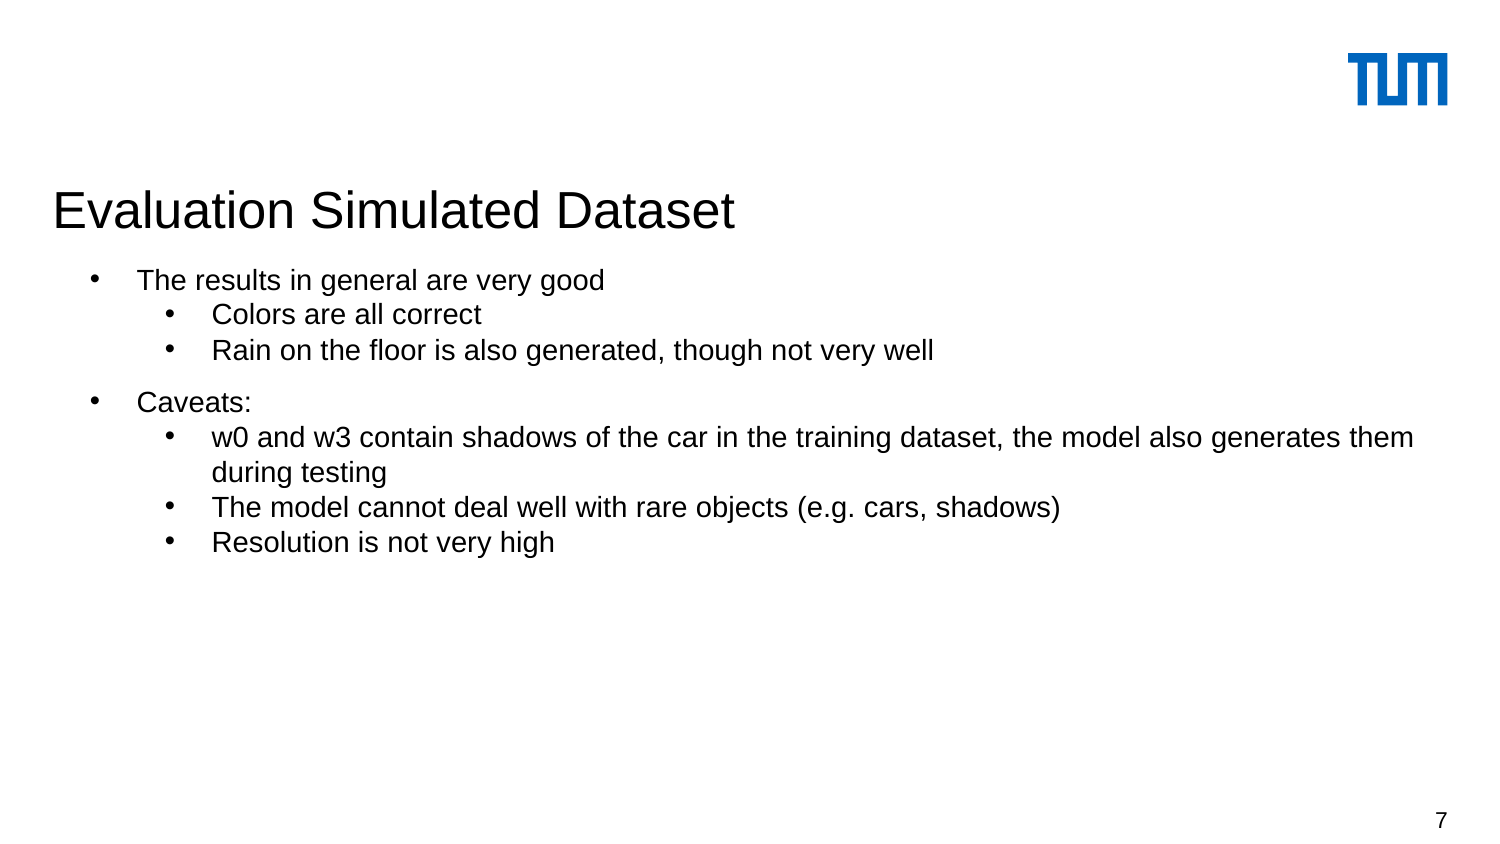

# Evaluation Simulated Dataset
The results in general are very good
Colors are all correct
Rain on the floor is also generated, though not very well
Caveats:
w0 and w3 contain shadows of the car in the training dataset, the model also generates them during testing
The model cannot deal well with rare objects (e.g. cars, shadows)
Resolution is not very high

7